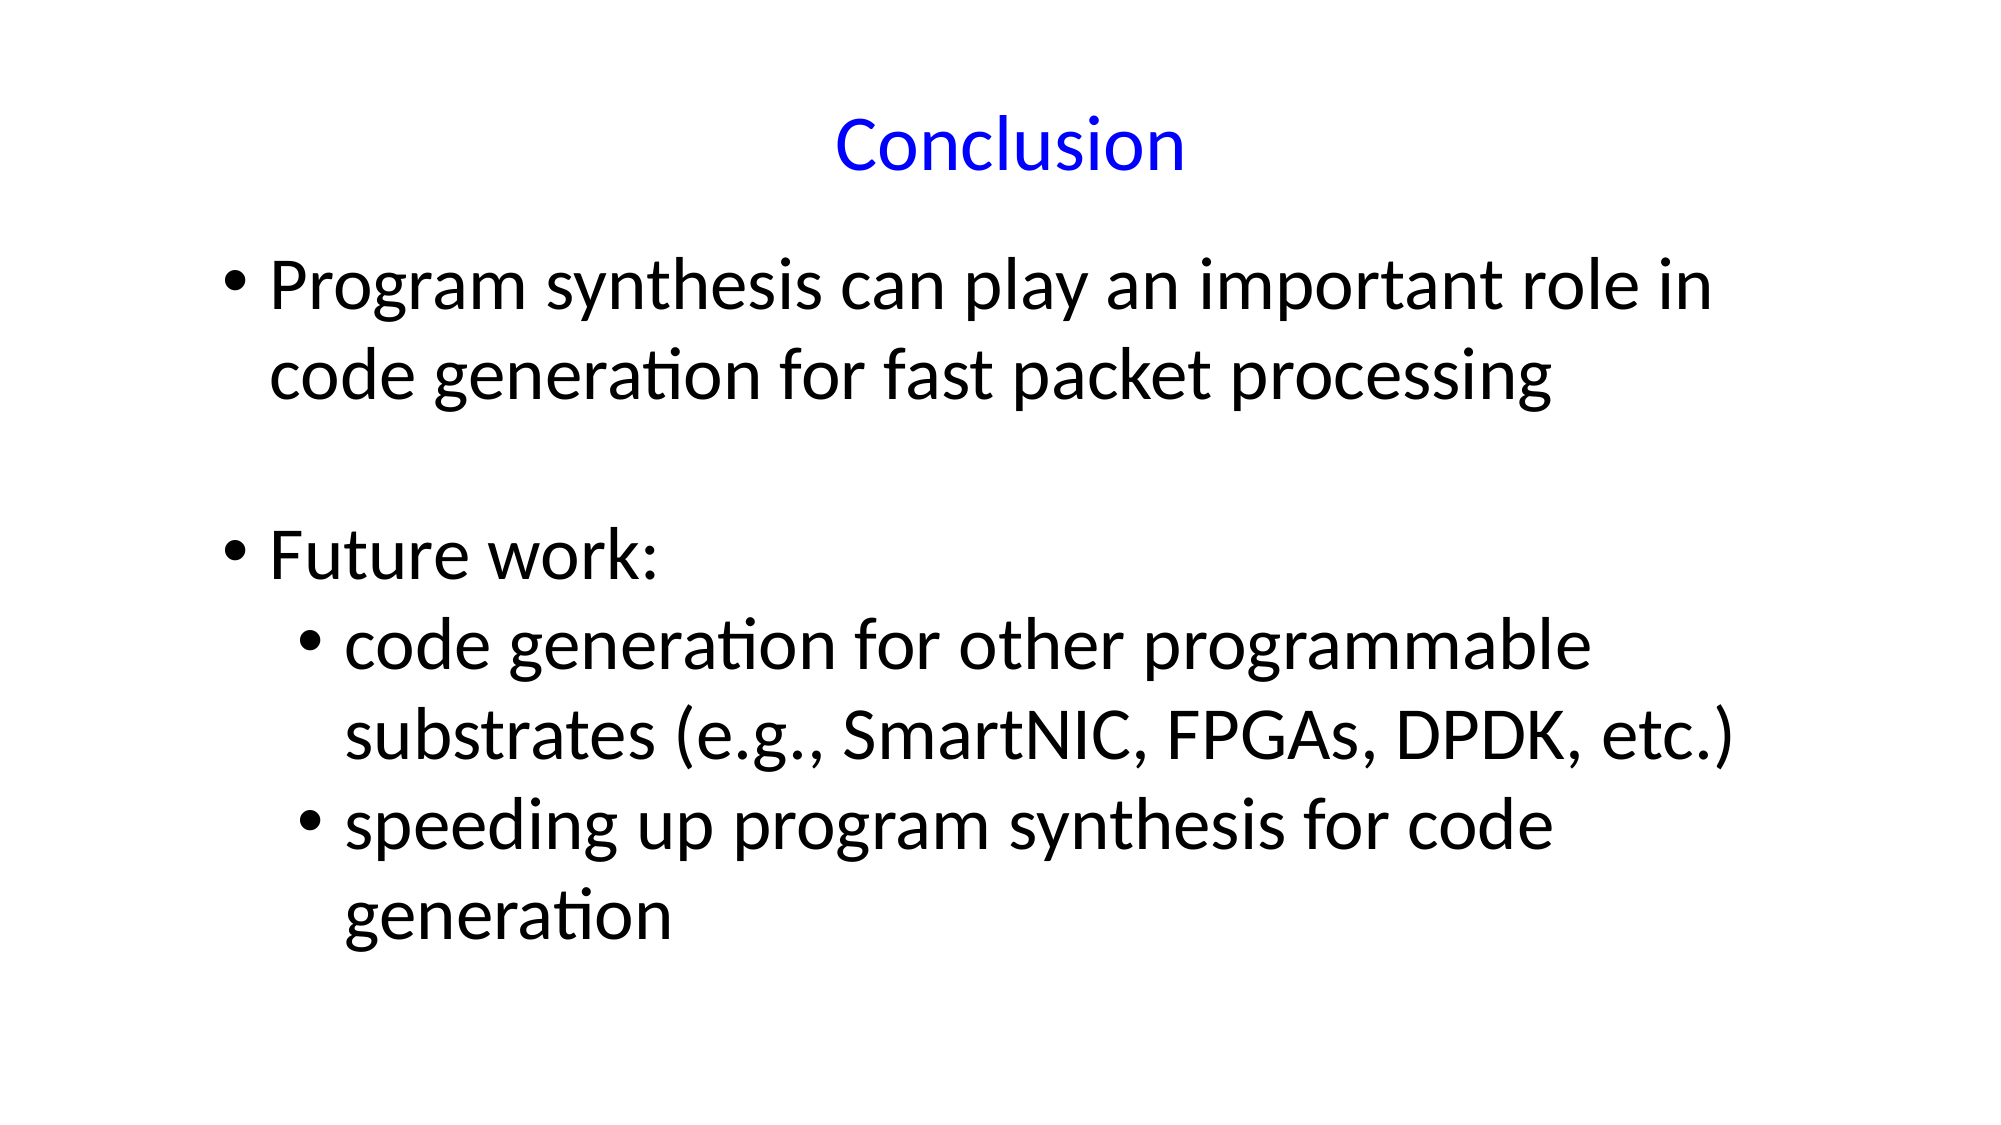

Conclusion
Program synthesis can play an important role in code generation for fast packet processing

Future work:
code generation for other programmable substrates (e.g., SmartNIC, FPGAs, DPDK, etc.)
speeding up program synthesis for code generation